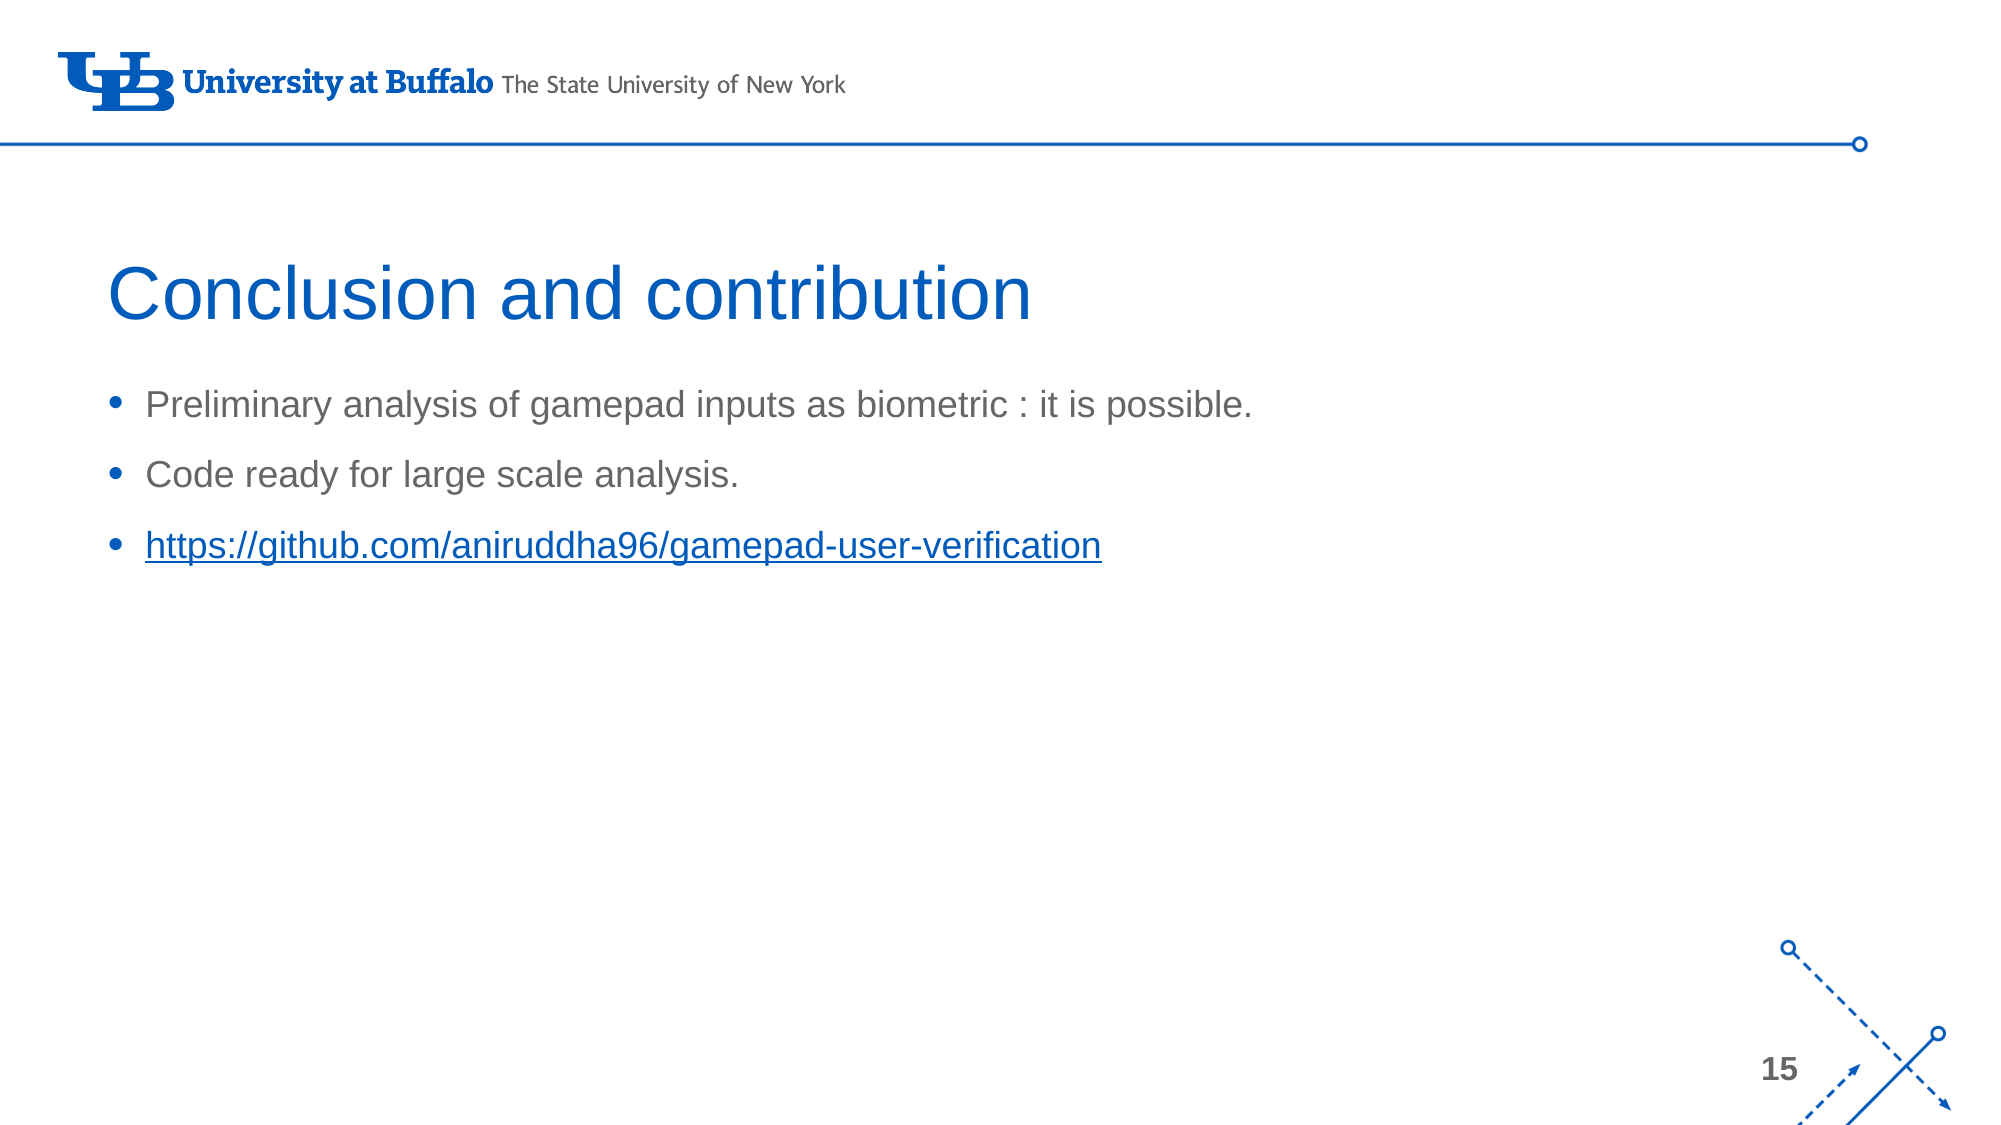

# Conclusion and contribution
Preliminary analysis of gamepad inputs as biometric : it is possible.
Code ready for large scale analysis.
https://github.com/aniruddha96/gamepad-user-verification